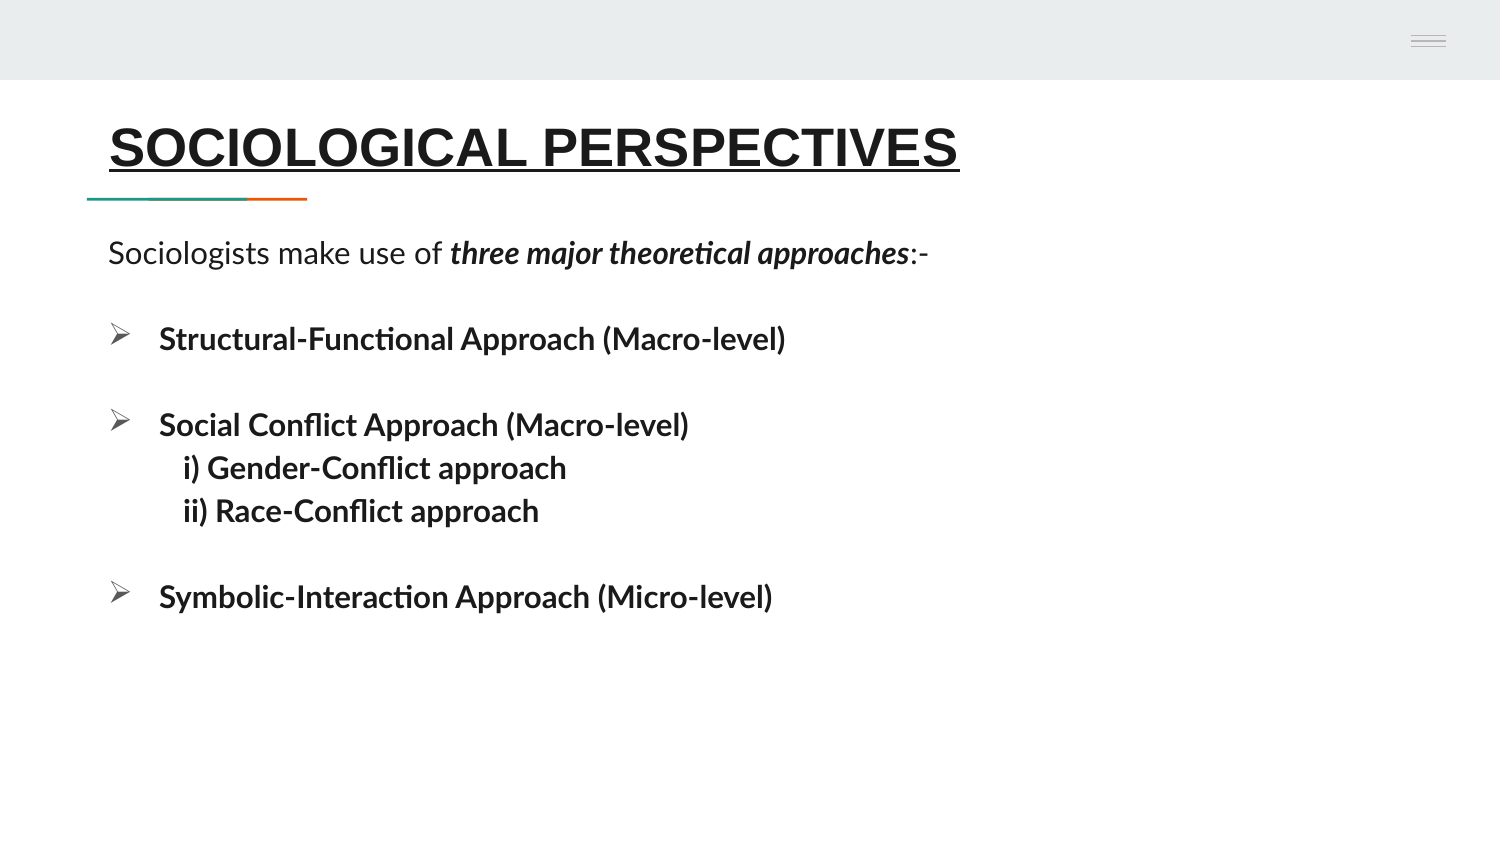

# SOCIOLOGICAL PERSPECTIVES
Sociologists make use of three major theoretical approaches:-

Structural-Functional Approach (Macro-level)

Social Conflict Approach (Macro-level)
          i) Gender-Conflict approach
          ii) Race-Conflict approach

Symbolic-Interaction Approach (Micro-level)